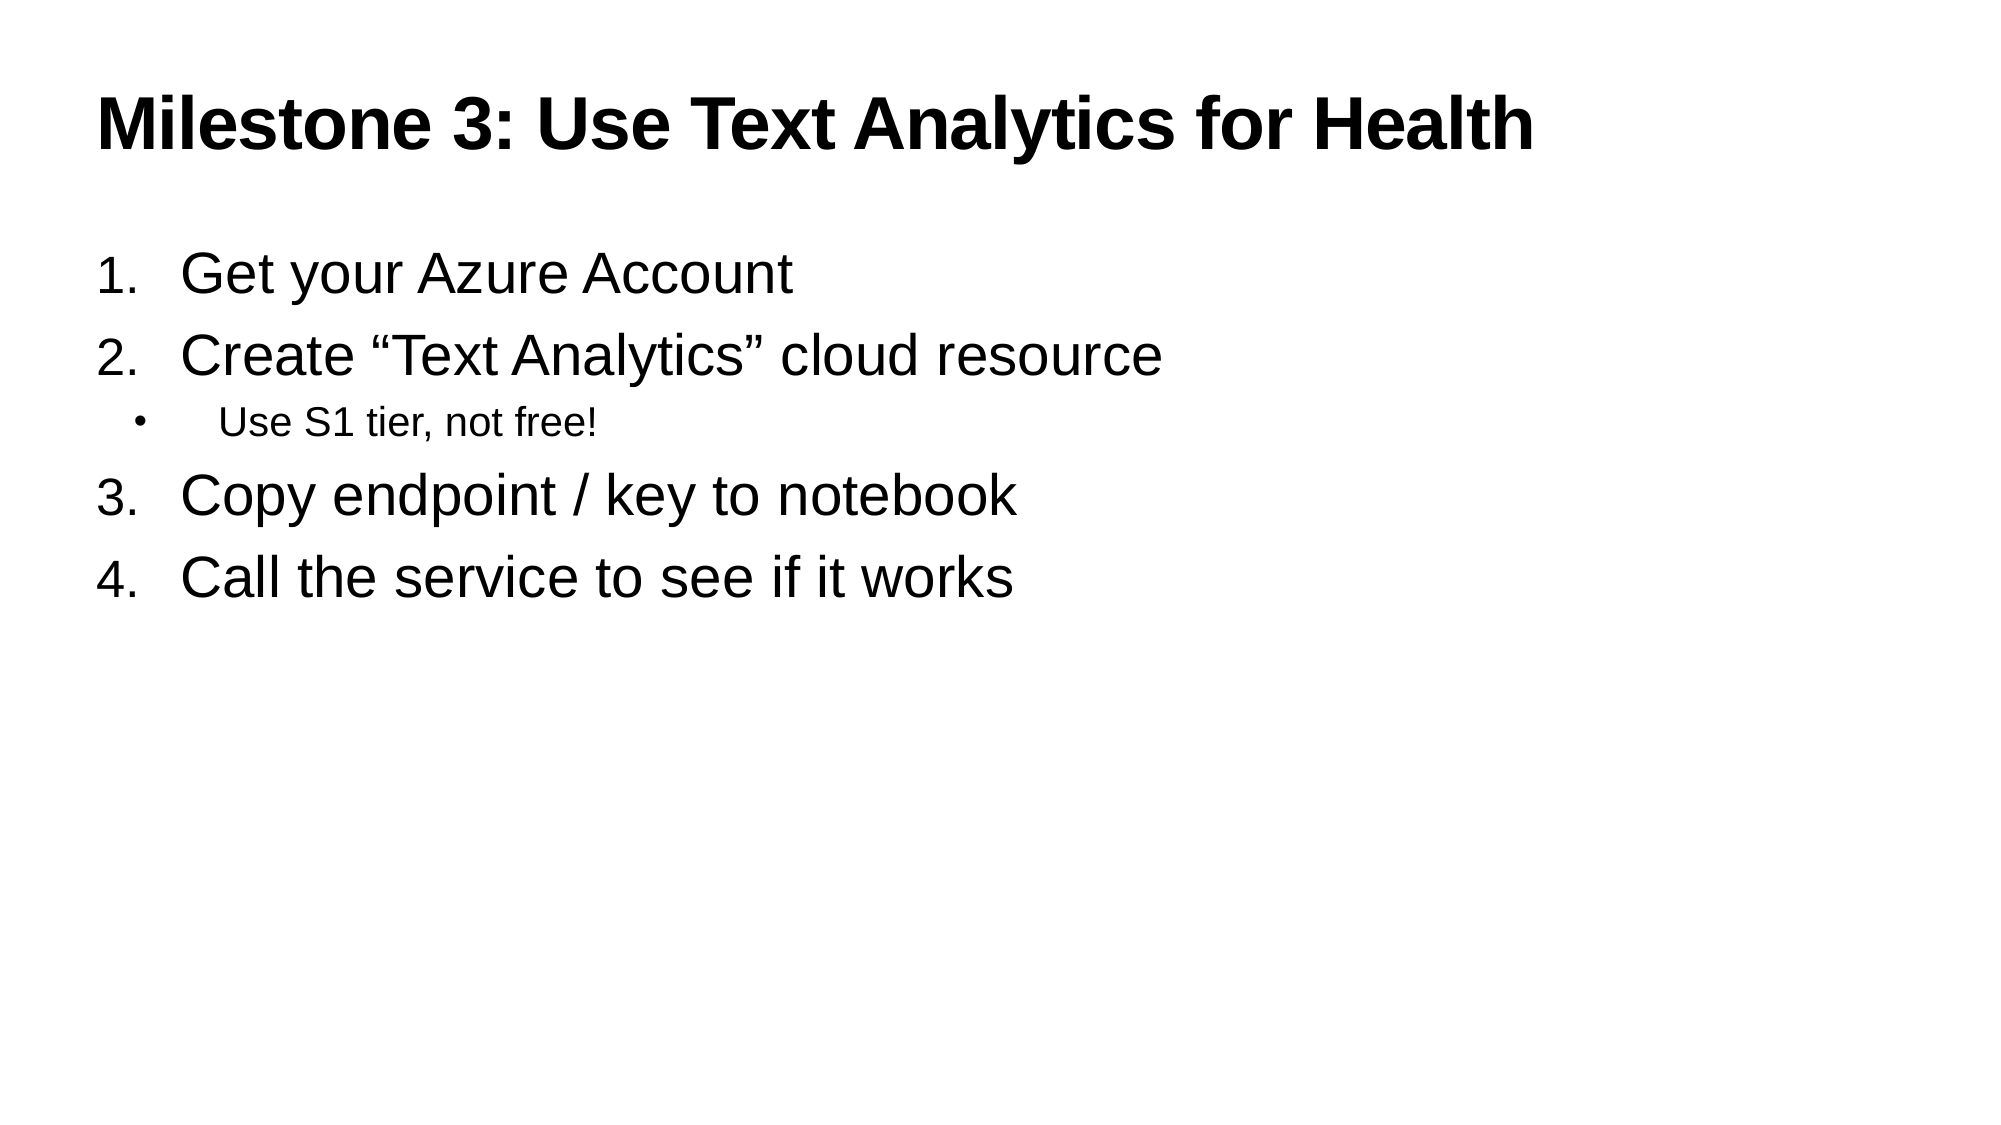

# Milestone 3: Use Text Analytics for Health
Get your Azure Account
Create “Text Analytics” cloud resource
Use S1 tier, not free!
Copy endpoint / key to notebook
Call the service to see if it works